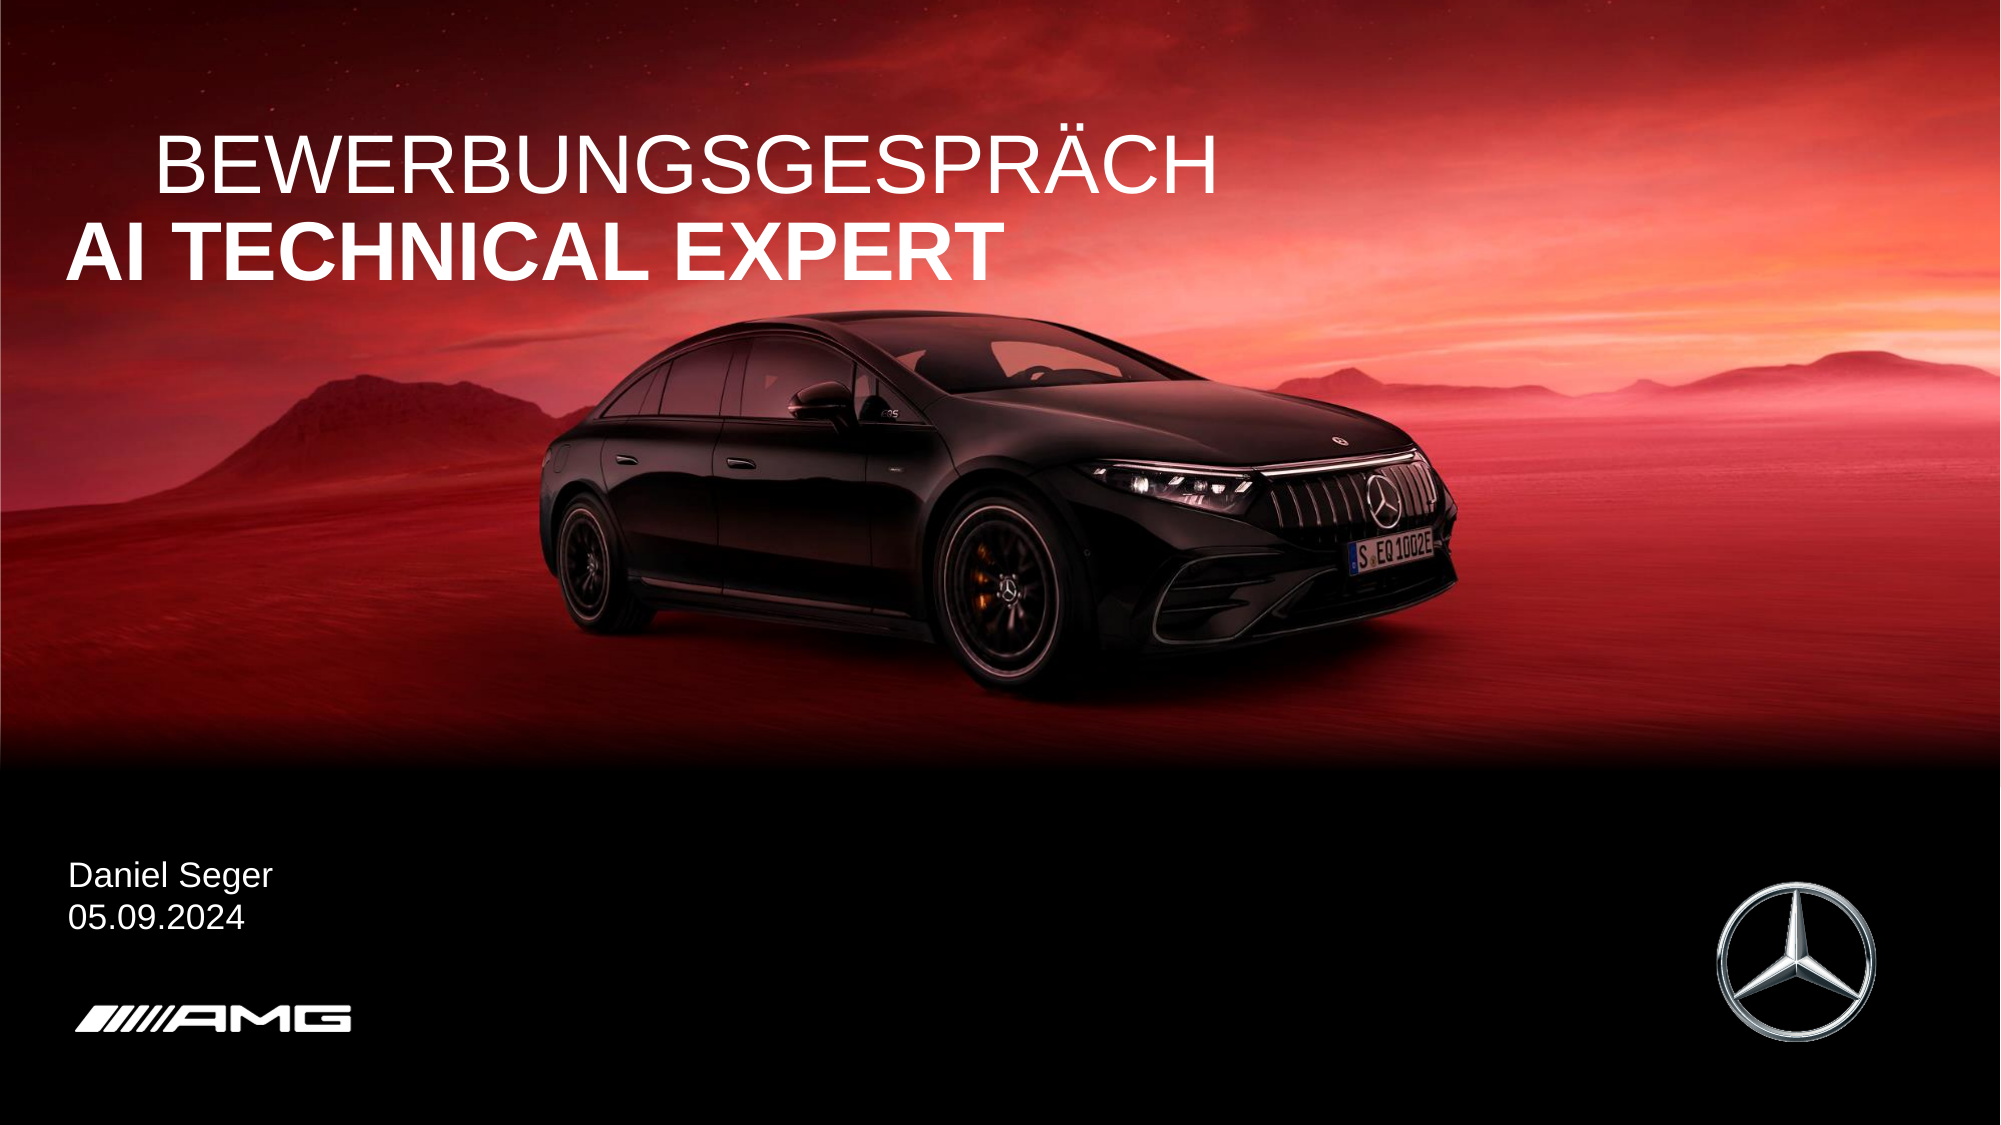

# BEWERBUNGSGESPRÄCH
AI TECHNICAL EXPERT

Daniel Seger
05.09.2024